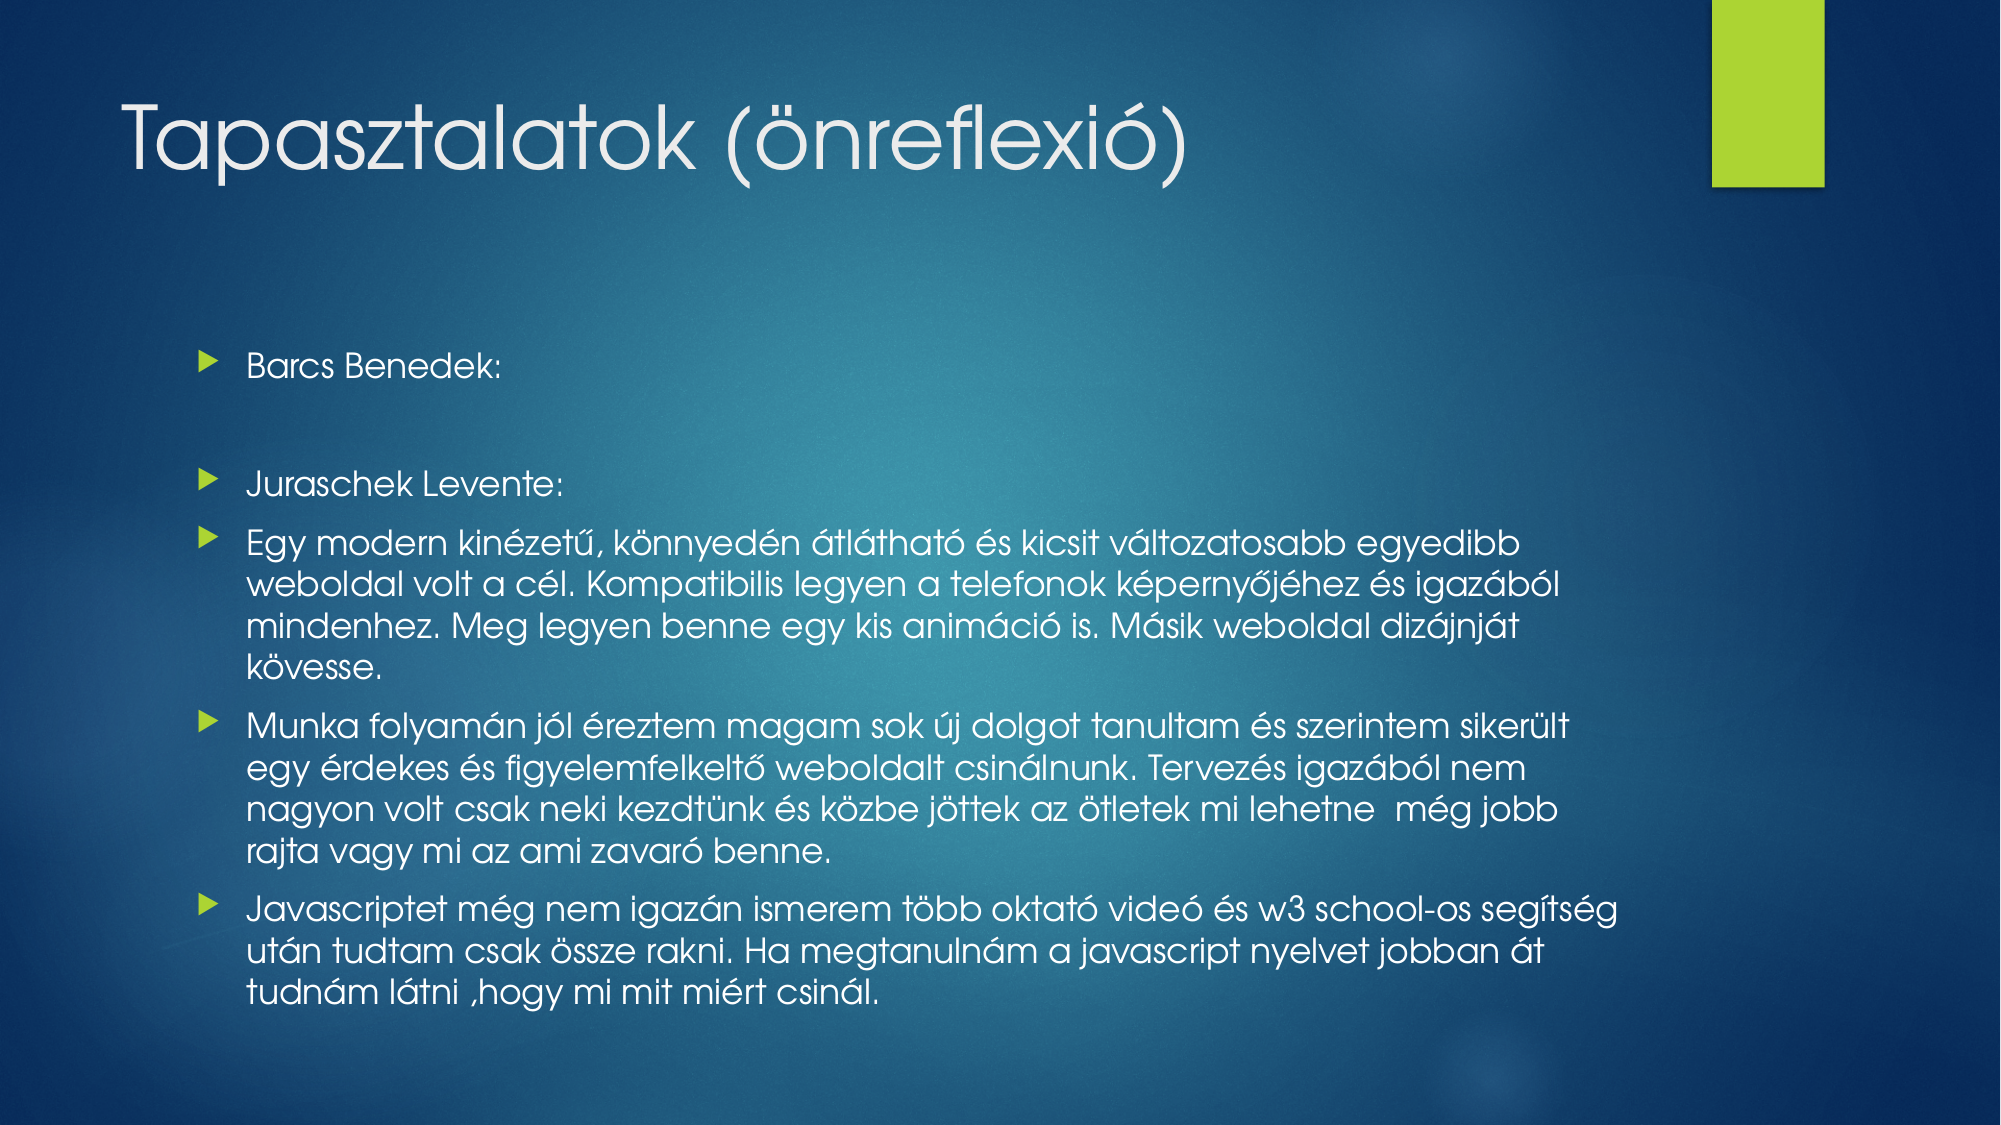

# Tapasztalatok (önreflexió)
Barcs Benedek:

Juraschek Levente:
Egy modern kinézetű, könnyedén átlátható és kicsit változatosabb egyedibb weboldal volt a cél. Kompatibilis legyen a telefonok képernyőjéhez és igazából mindenhez. Meg legyen benne egy kis animáció is. Másik weboldal dizájnját kövesse.
Munka folyamán jól éreztem magam sok új dolgot tanultam és szerintem sikerült egy érdekes és figyelemfelkeltő weboldalt csinálnunk. Tervezés igazából nem nagyon volt csak neki kezdtünk és közbe jöttek az ötletek mi lehetne  még jobb rajta vagy mi az ami zavaró benne.
Javascriptet még nem igazán ismerem több oktató videó és w3 school-os segítség után tudtam csak össze rakni. Ha megtanulnám a javascript nyelvet jobban át tudnám látni ,hogy mi mit miért csinál.